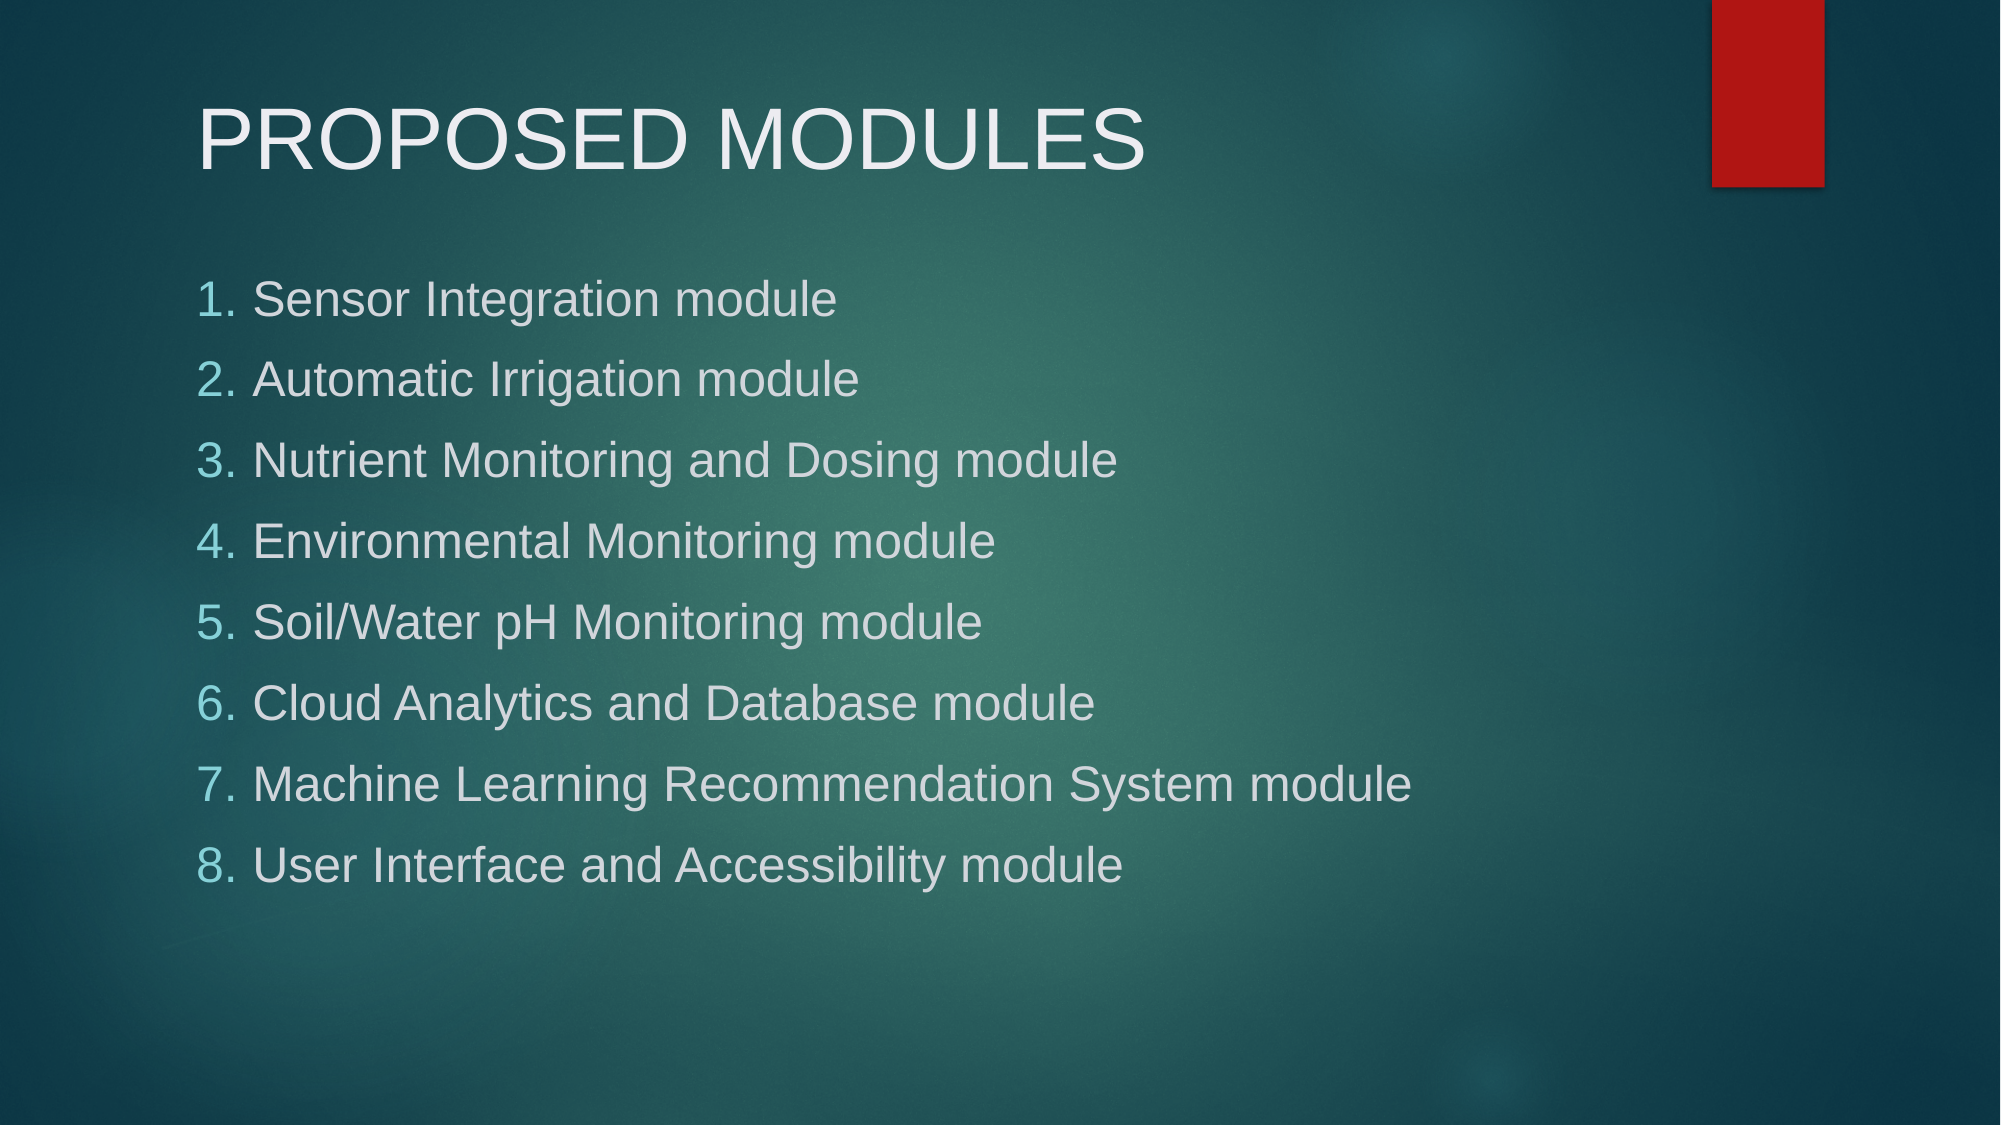

# PROPOSED MODULES
Sensor Integration module
Automatic Irrigation module
Nutrient Monitoring and Dosing module
Environmental Monitoring module
Soil/Water pH Monitoring module
Cloud Analytics and Database module
Machine Learning Recommendation System module
User Interface and Accessibility module